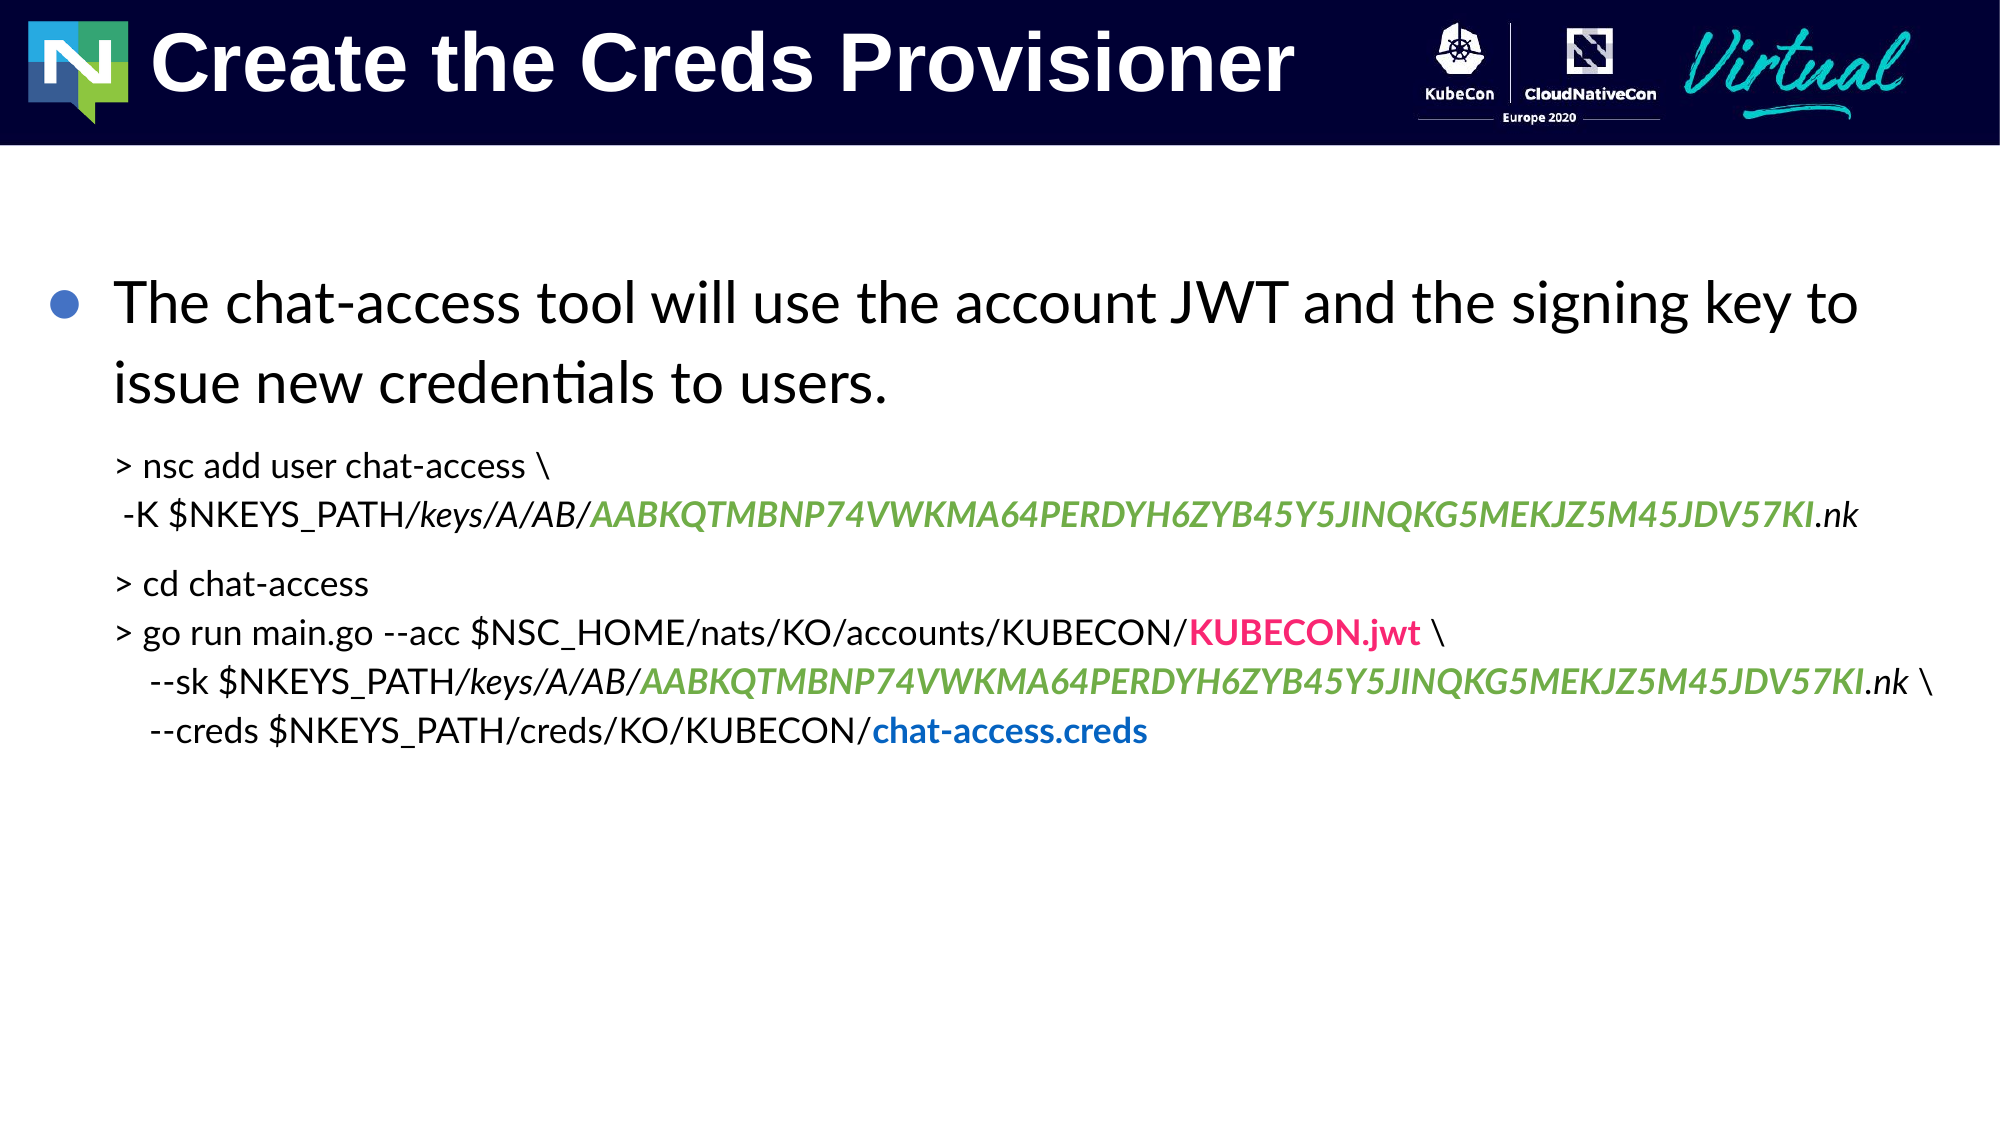

Create the Creds Provisioner
The chat-access tool will use the account JWT and the signing key to issue new credentials to users.
> nsc add user chat-access \
 -K $NKEYS_PATH/keys/A/AB/AABKQTMBNP74VWKMA64PERDYH6ZYB45Y5JINQKG5MEKJZ5M45JDV57KI.nk
> cd chat-access
> go run main.go --acc $NSC_HOME/nats/KO/accounts/KUBECON/KUBECON.jwt \
    --sk $NKEYS_PATH/keys/A/AB/AABKQTMBNP74VWKMA64PERDYH6ZYB45Y5JINQKG5MEKJZ5M45JDV57KI.nk \
    --creds $NKEYS_PATH/creds/KO/KUBECON/chat-access.creds